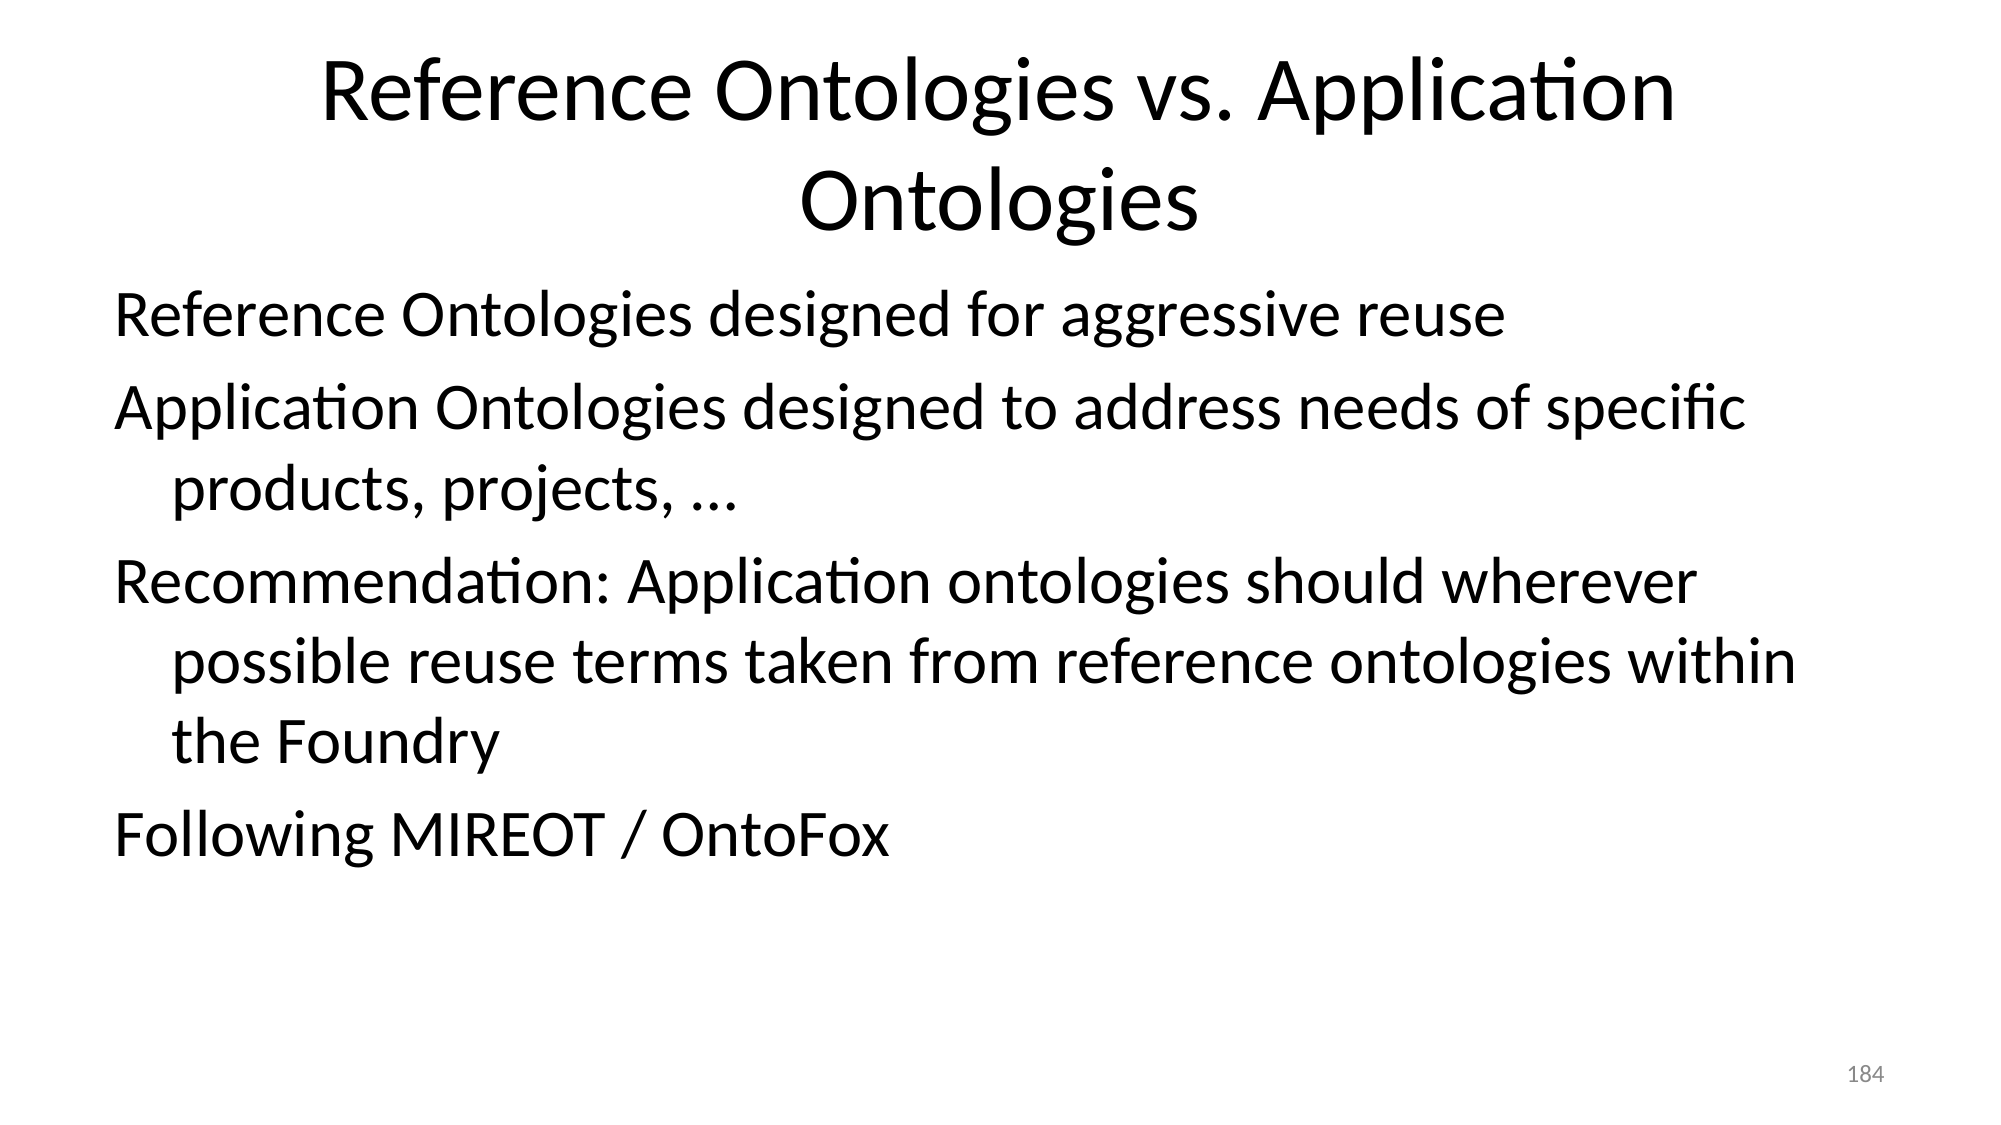

# Reference Ontologies vs. Application Ontologies
Reference Ontologies designed for aggressive reuse
Application Ontologies designed to address needs of specific products, projects, …
Recommendation: Application ontologies should wherever possible reuse terms taken from reference ontologies within the Foundry
Following MIREOT / OntoFox
184